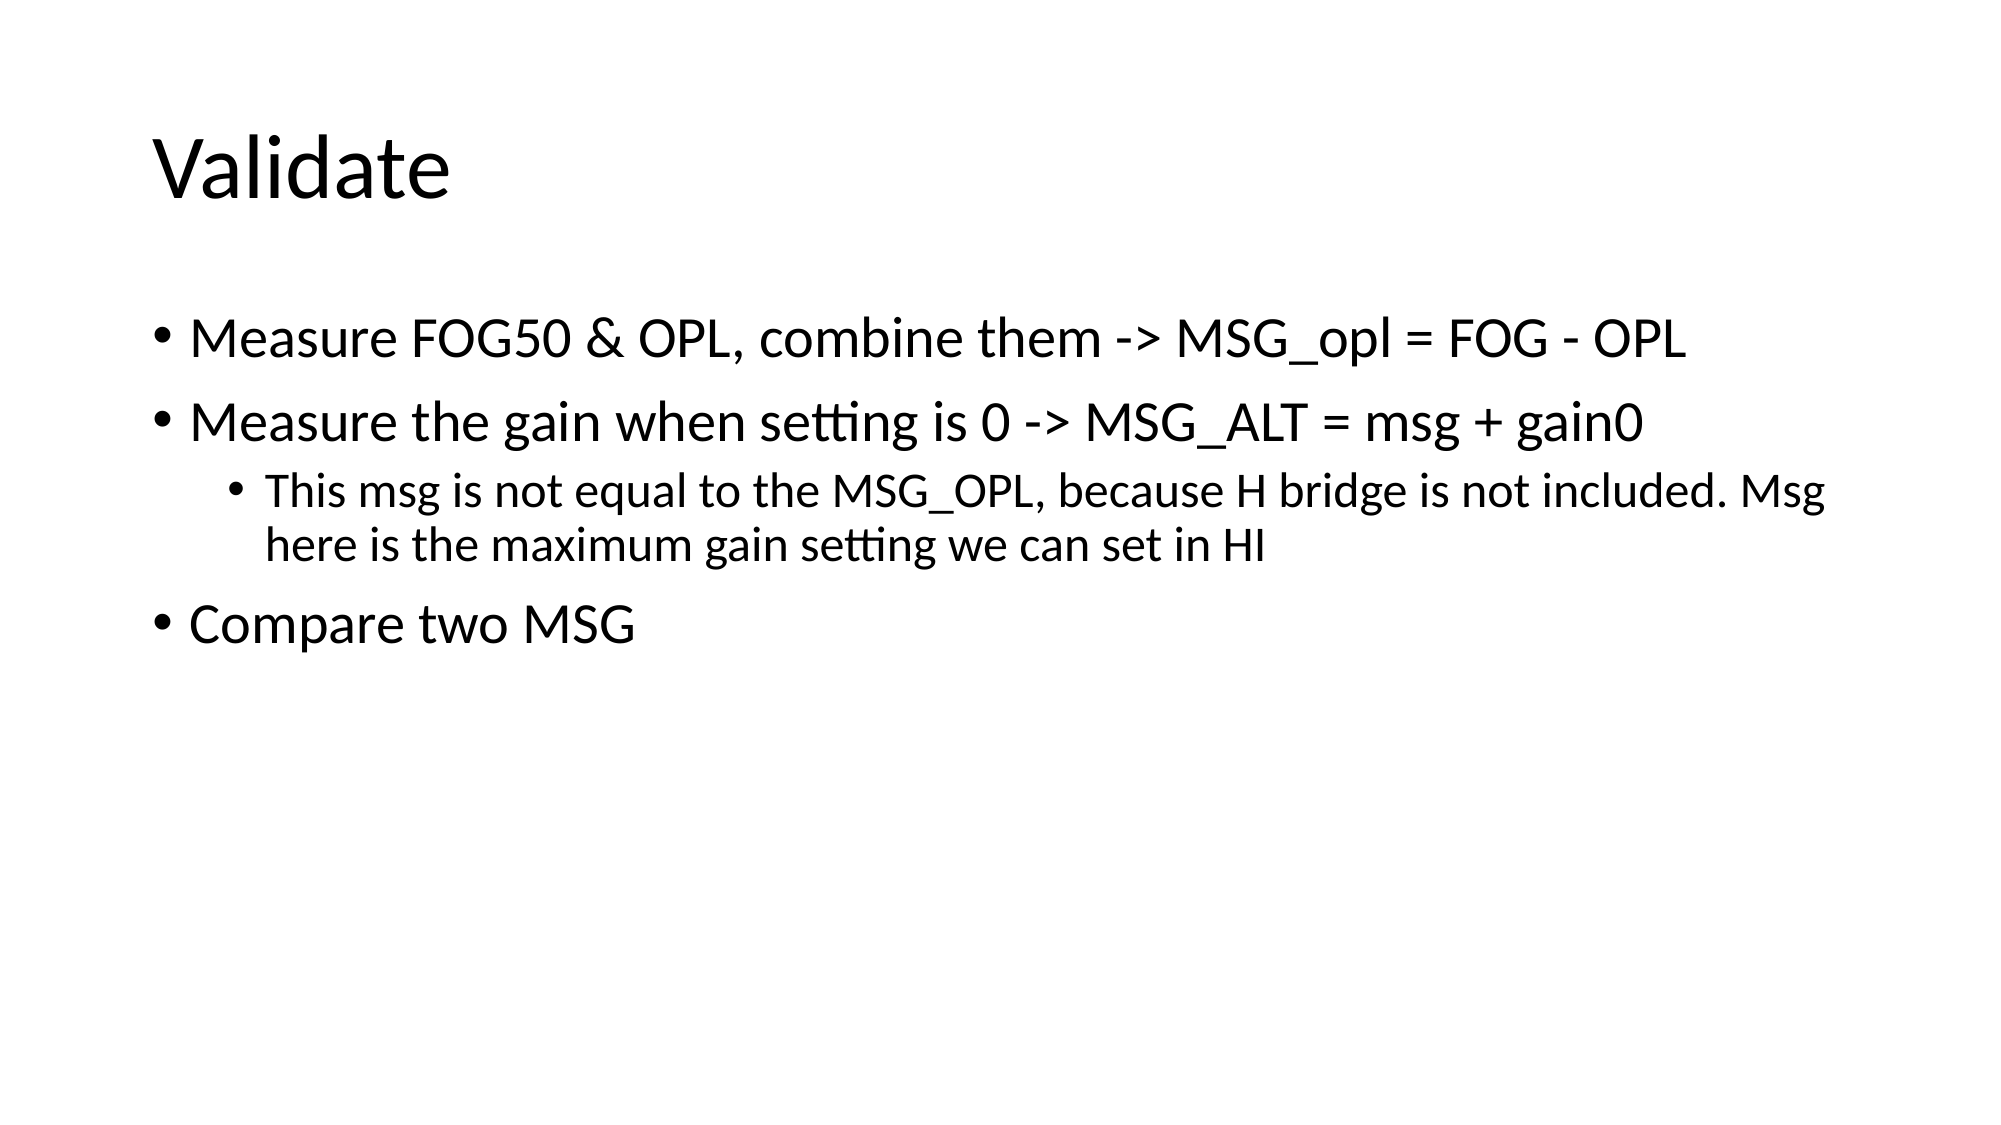

# Validate
Measure FOG50 & OPL, combine them -> MSG_opl = FOG - OPL
Measure the gain when setting is 0 -> MSG_ALT = msg + gain0
This msg is not equal to the MSG_OPL, because H bridge is not included. Msg here is the maximum gain setting we can set in HI
Compare two MSG